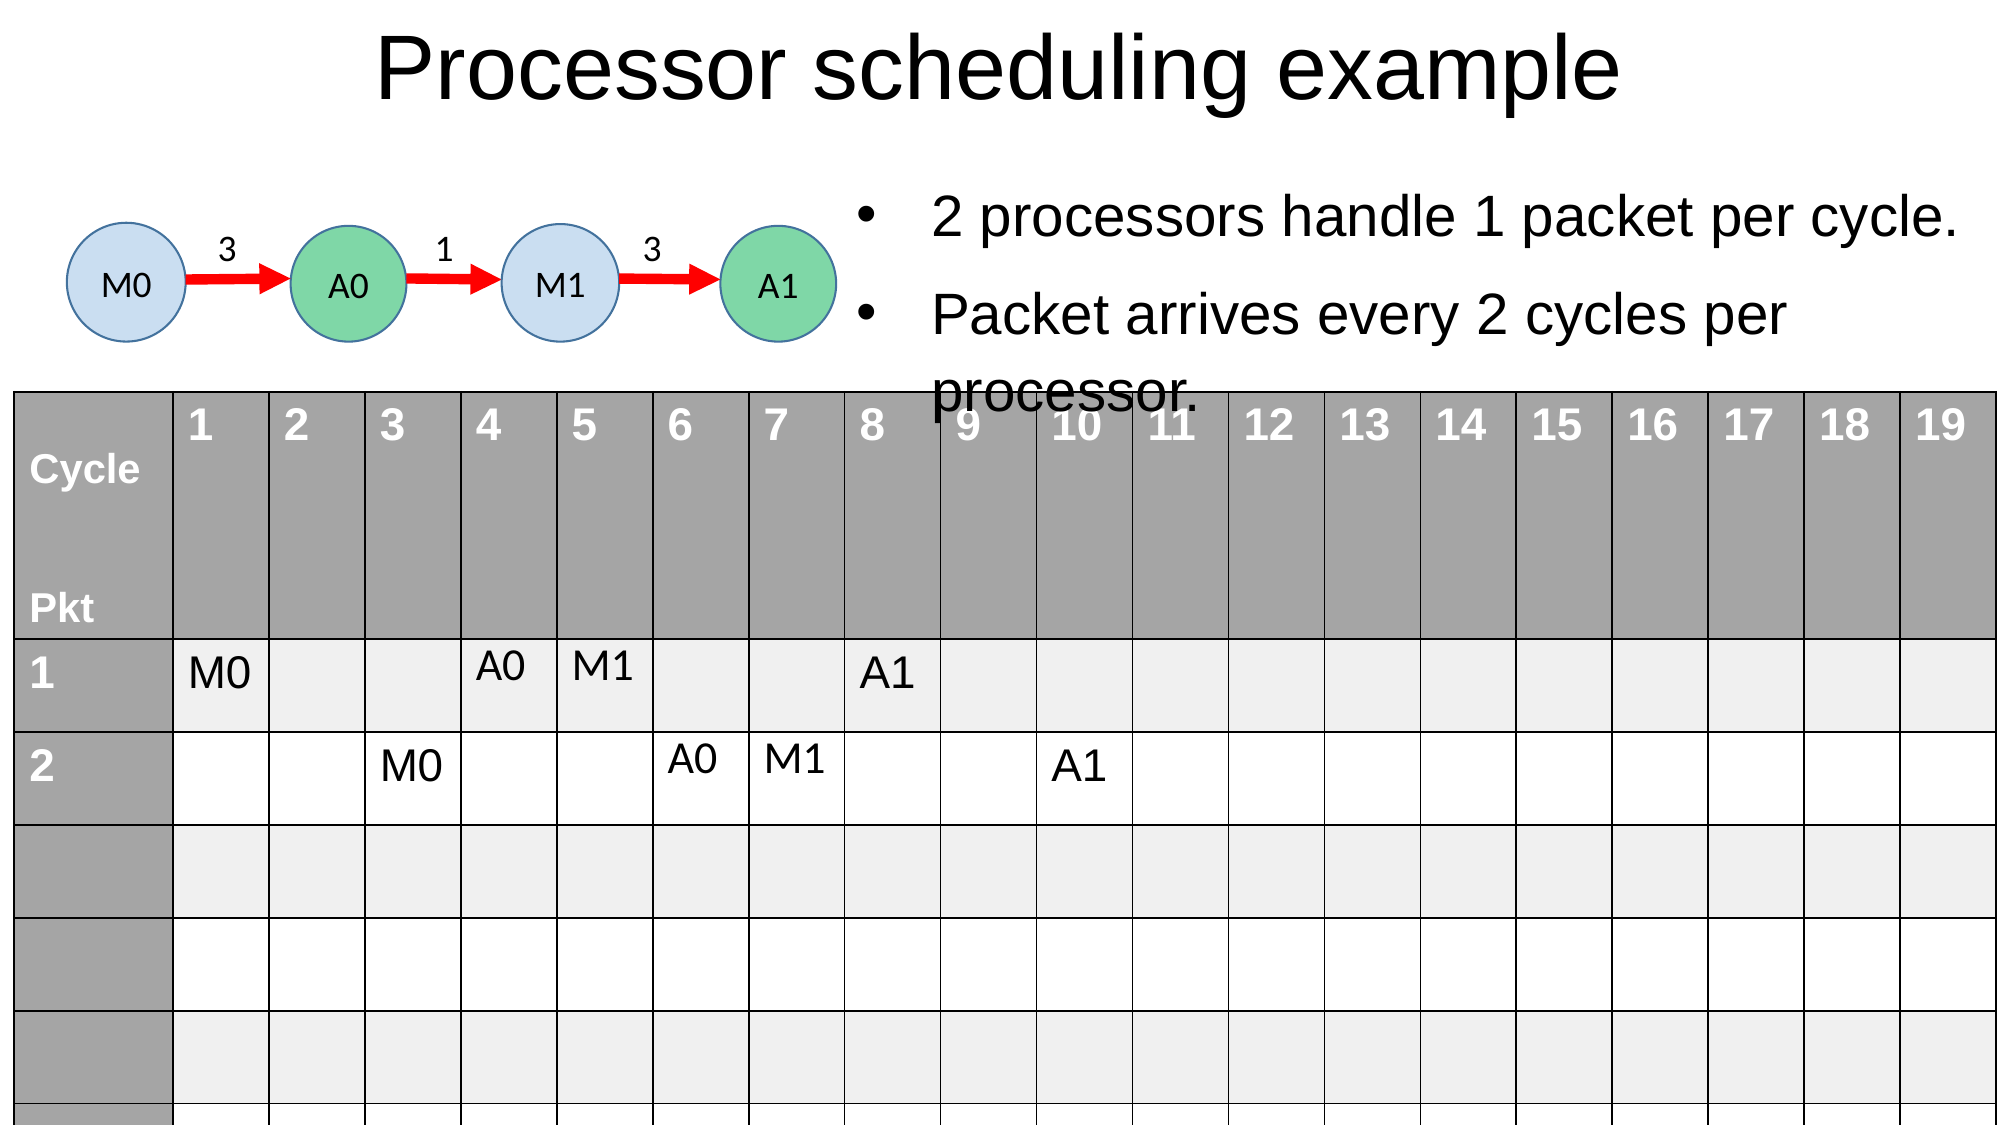

# Processor scheduling example
2 processors handle 1 packet per cycle.
Packet arrives every 2 cycles per processor.
3
1
3
M0
M1
A0
A1
| Cycle Pkt | 1 | 2 | 3 | 4 | 5 | 6 | 7 | 8 | 9 | 10 | 11 | 12 | 13 | 14 | 15 | 16 | 17 | 18 | 19 |
| --- | --- | --- | --- | --- | --- | --- | --- | --- | --- | --- | --- | --- | --- | --- | --- | --- | --- | --- | --- |
| 1 | M0 |  |  | A0 | M1 |  |  | A1 |  |  |  |  |  |  |  |  |  |  |  |
| 2 |  |  | M0 |  |  | A0 | M1 |  |  | A1 |  |  |  |  |  |  |  |  |  |
|  |  |  |  |  |  |  |  |  |  |  |  |  |  |  |  |  |  |  |  |
|  |  |  |  |  |  |  |  |  |  |  |  |  |  |  |  |  |  |  |  |
|  |  |  |  |  |  |  |  |  |  |  |  |  |  |  |  |  |  |  |  |
|  |  |  |  |  |  |  |  |  |  |  |  |  |  |  |  |  |  |  |  |